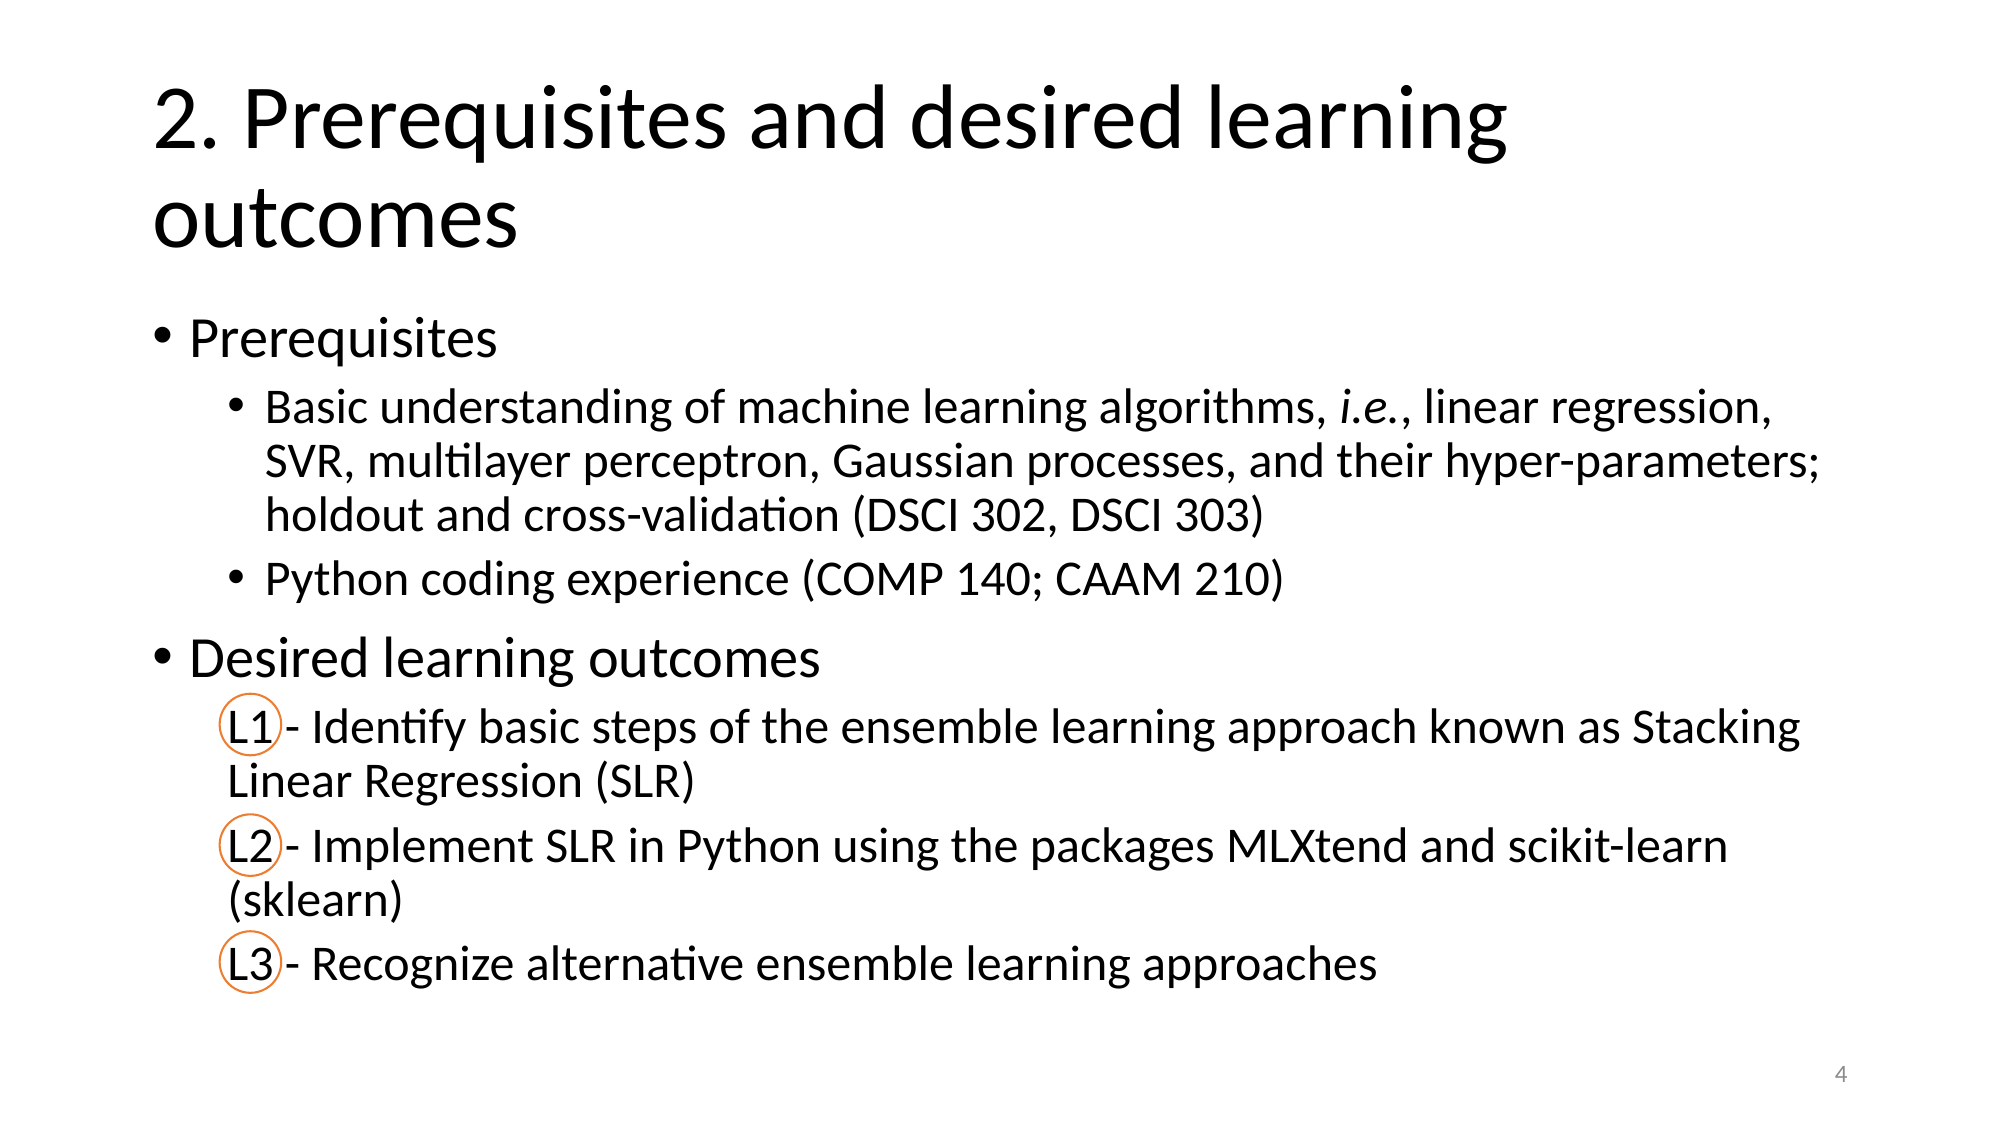

# 2. Prerequisites and desired learning outcomes
Prerequisites
Basic understanding of machine learning algorithms, i.e., linear regression, SVR, multilayer perceptron, Gaussian processes, and their hyper-parameters; holdout and cross-validation (DSCI 302, DSCI 303)
Python coding experience (COMP 140; CAAM 210)
Desired learning outcomes
L1 - Identify basic steps of the ensemble learning approach known as Stacking Linear Regression (SLR)
L2 - Implement SLR in Python using the packages MLXtend and scikit-learn (sklearn)
L3 - Recognize alternative ensemble learning approaches

4